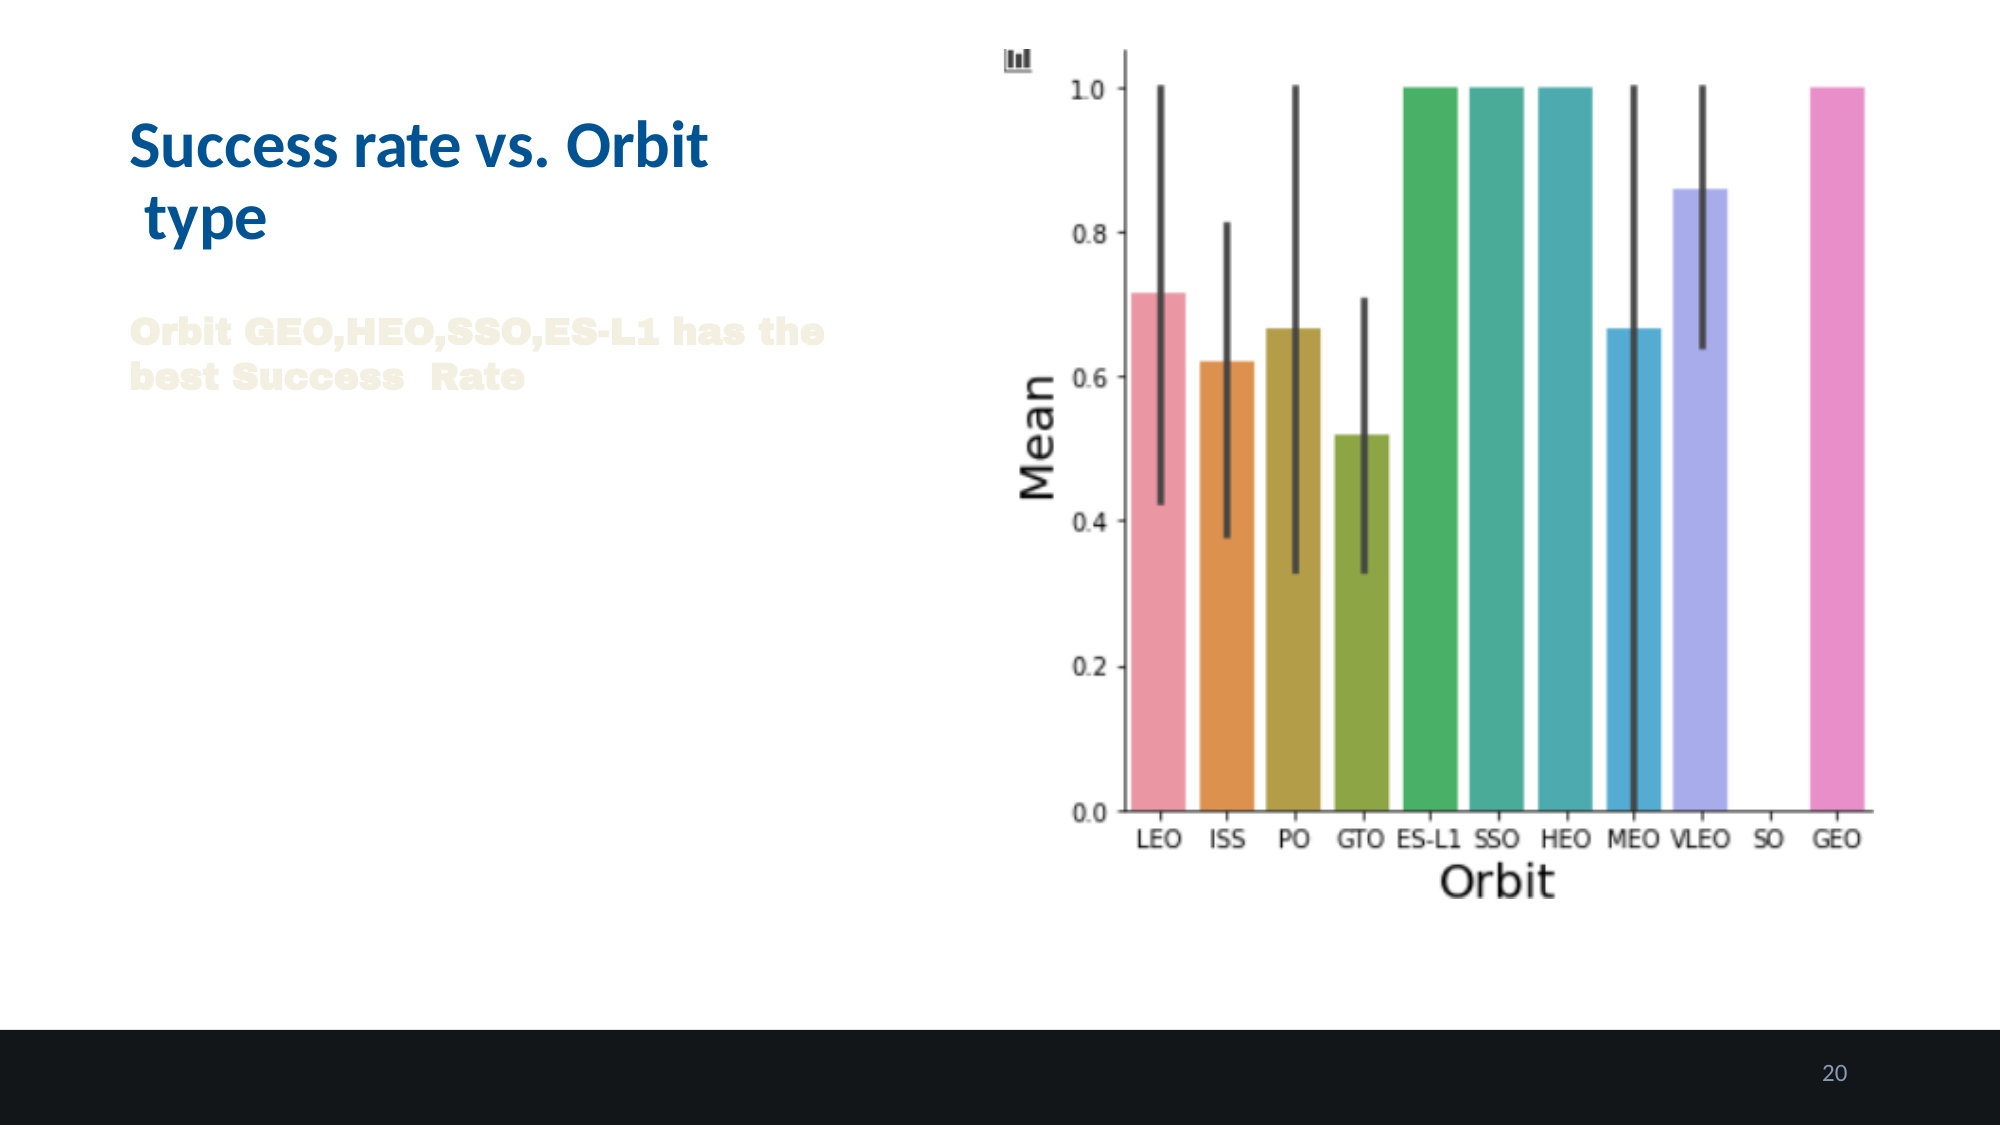

Success rate vs. Orbit  type
Orbit GEO,HEO,SSO,ES-L1 has the best Success  Rate

20